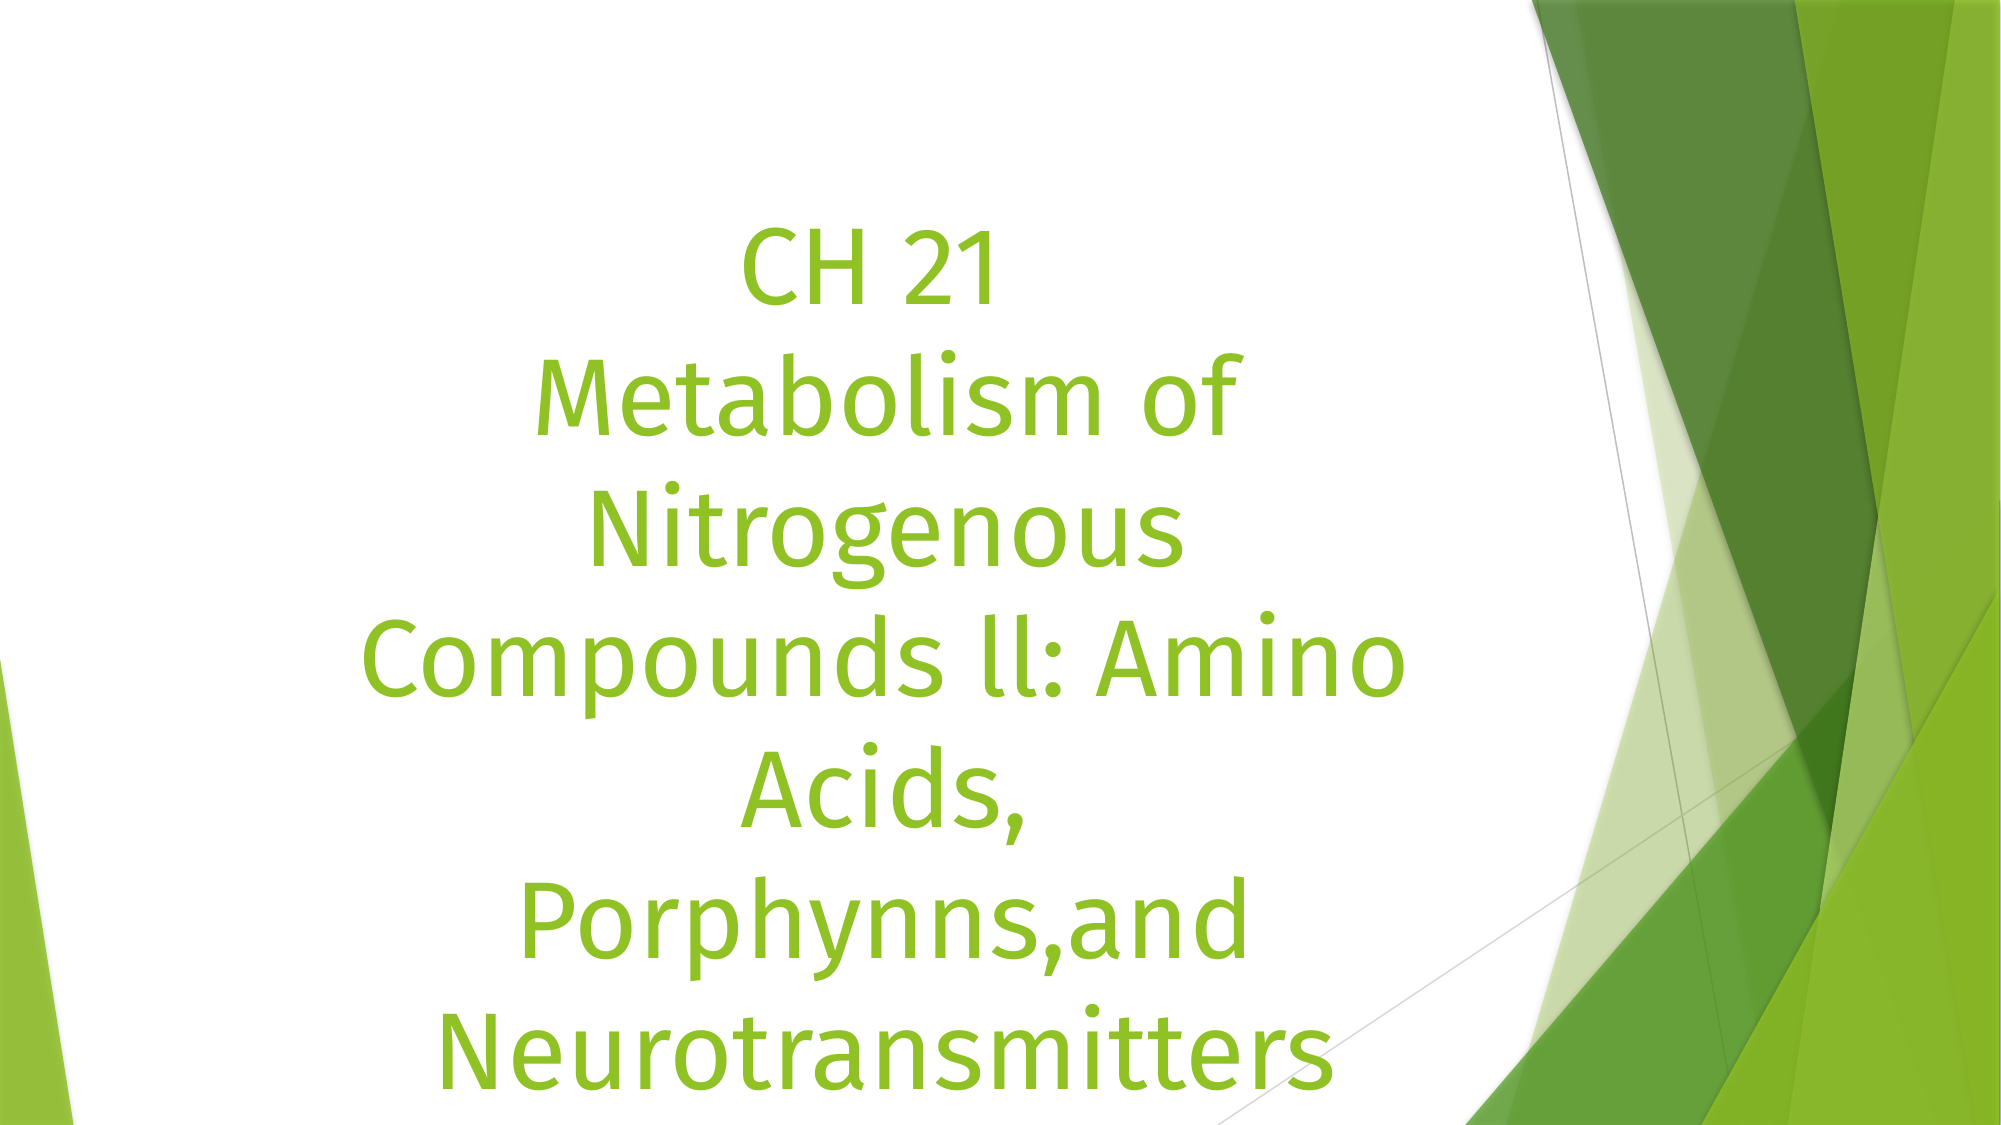

# CH 21 Metabolism of Nitrogenous Compounds ll: Amino Acids, Porphynns,and Neurotransmitters